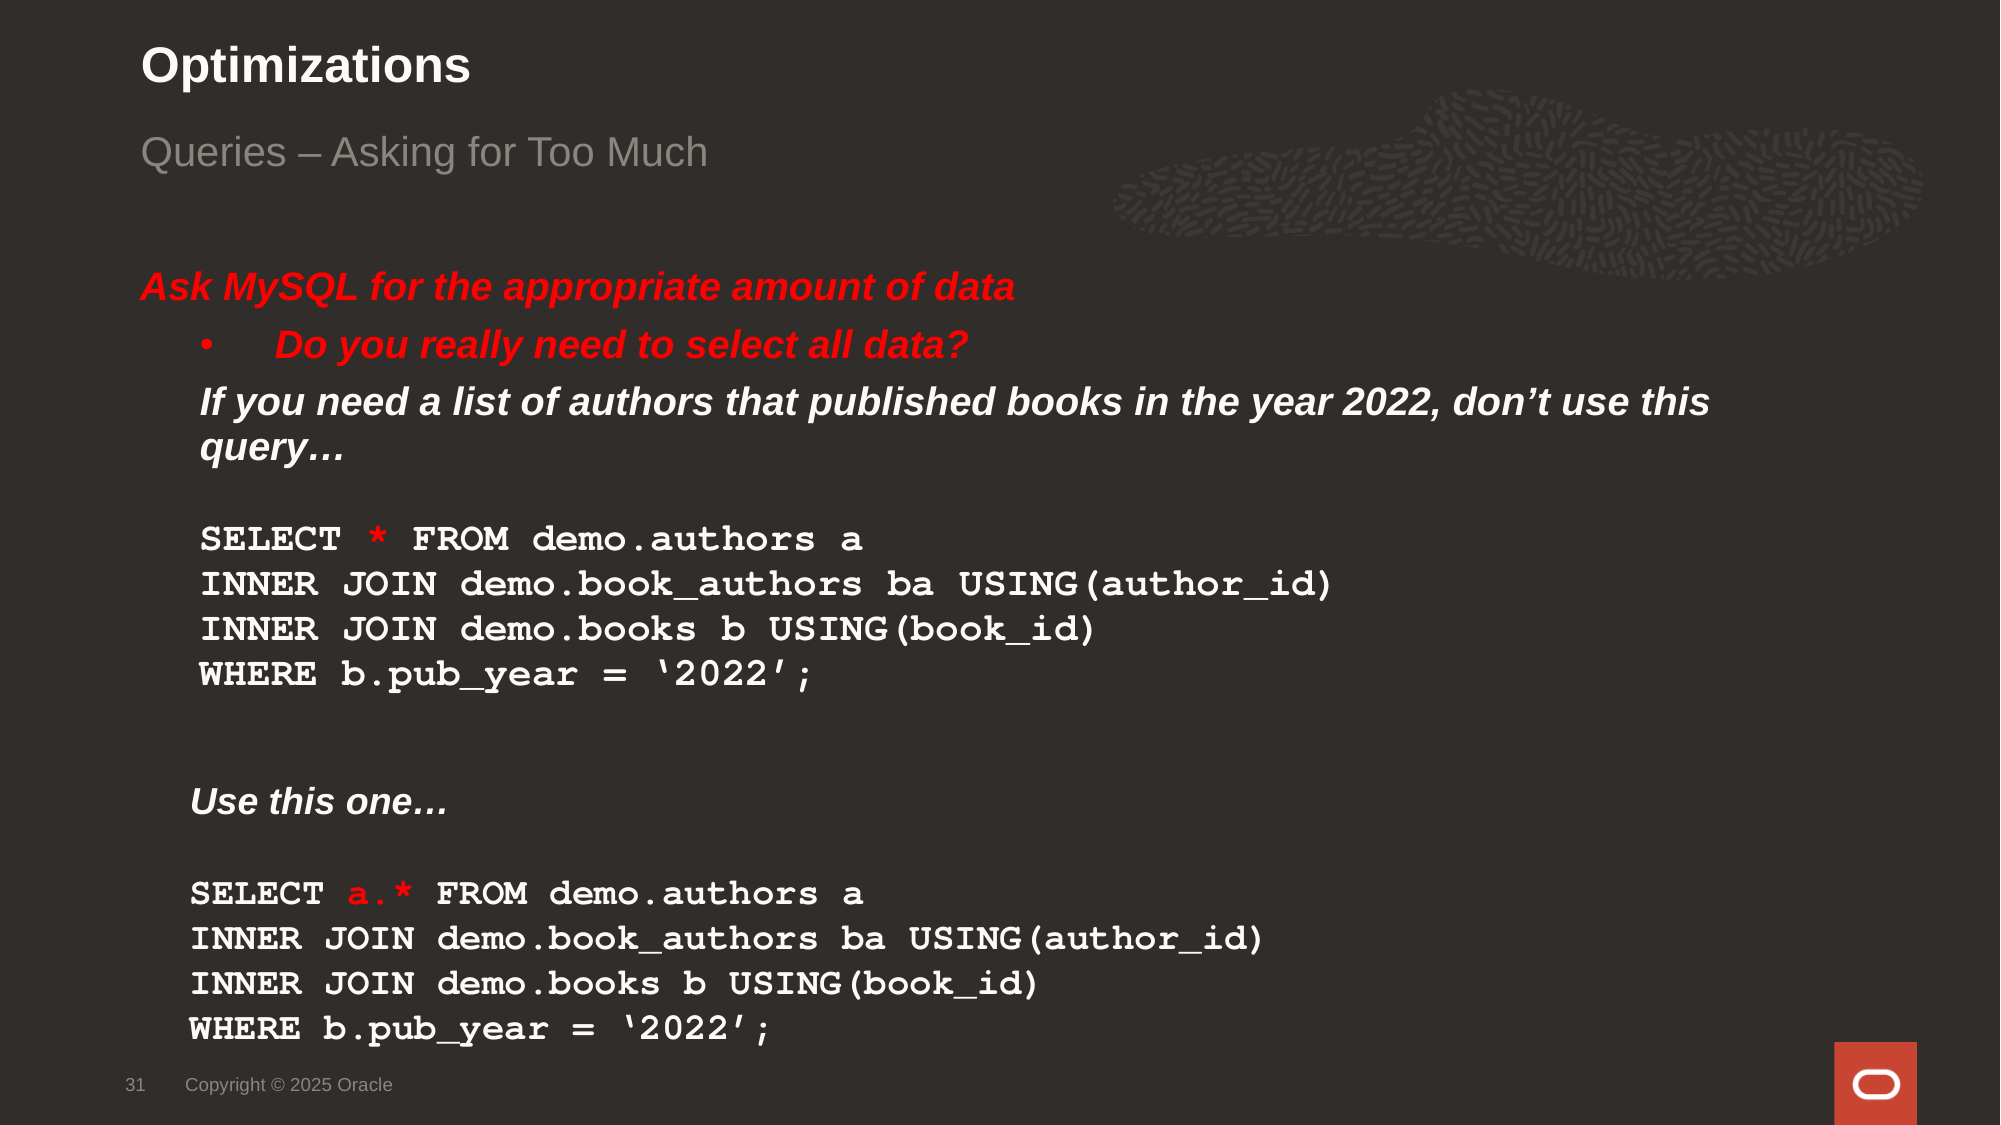

Optimizations
Queries – Asking for Too Much
Ask MySQL for the appropriate amount of data
Do you really need to select all data?
If you need a list of authors that published books in the year 2022, don’t use this query…
SELECT * FROM demo.authors a
INNER JOIN demo.book_authors ba USING(author_id)
INNER JOIN demo.books b USING(book_id)
WHERE b.pub_year = ‘2022’;

Use this one…
SELECT a.* FROM demo.authors a
INNER JOIN demo.book_authors ba USING(author_id)
INNER JOIN demo.books b USING(book_id)
WHERE b.pub_year = ‘2022’;
31
Copyright © 2025 Oracle